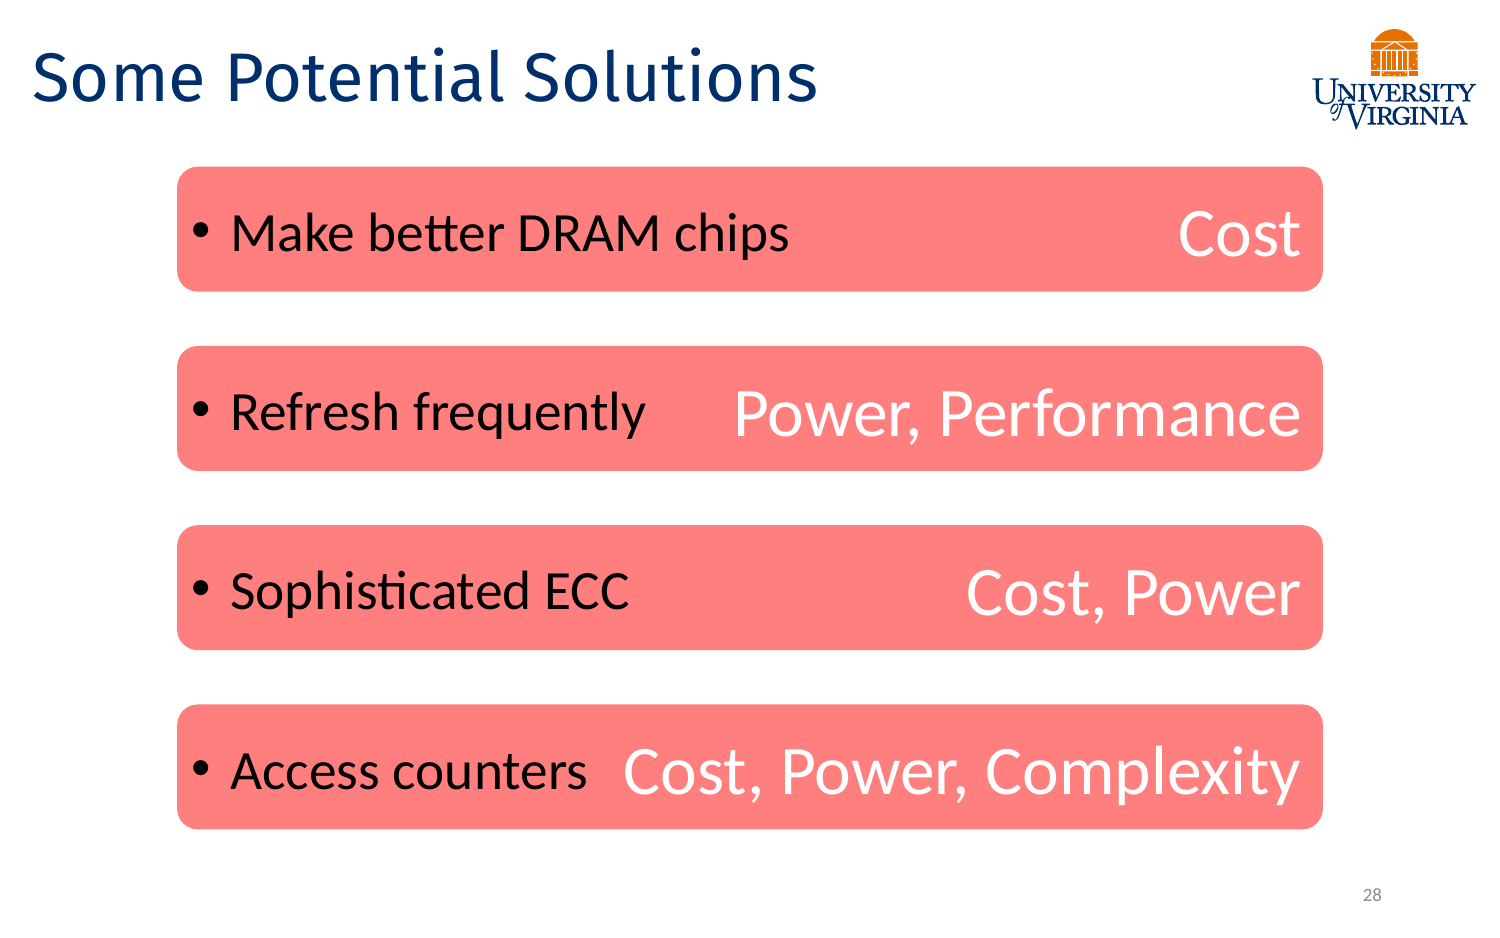

# Some Potential Solutions
Cost
Make better DRAM chips
Power, Performance
Refresh frequently
Cost, Power
Sophisticated ECC
Cost, Power, Complexity
Access counters
28